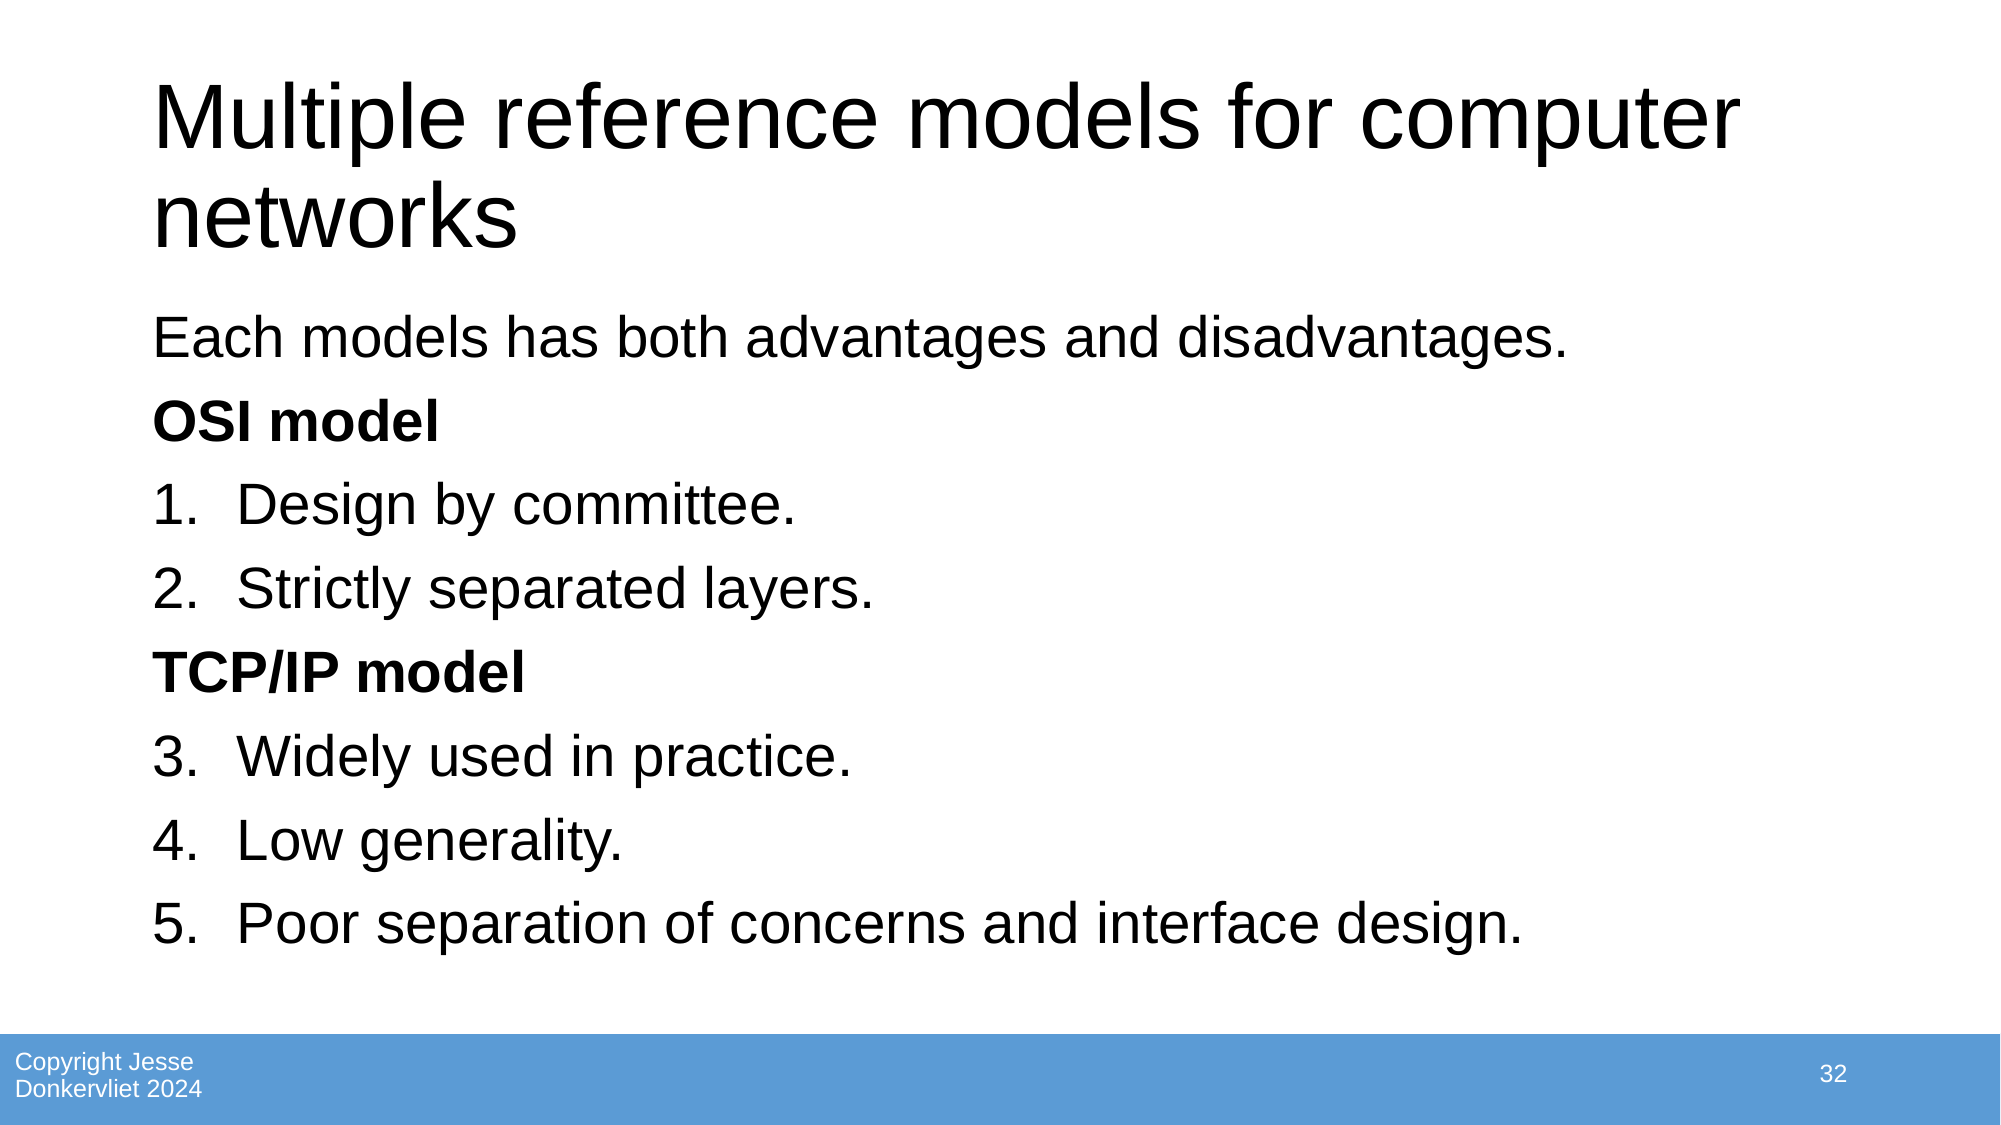

# Multiple reference models for computer networks
Each models has both advantages and disadvantages.
OSI model
Design by committee.
Strictly separated layers.
TCP/IP model
Widely used in practice.
Low generality.
Poor separation of concerns and interface design.

32